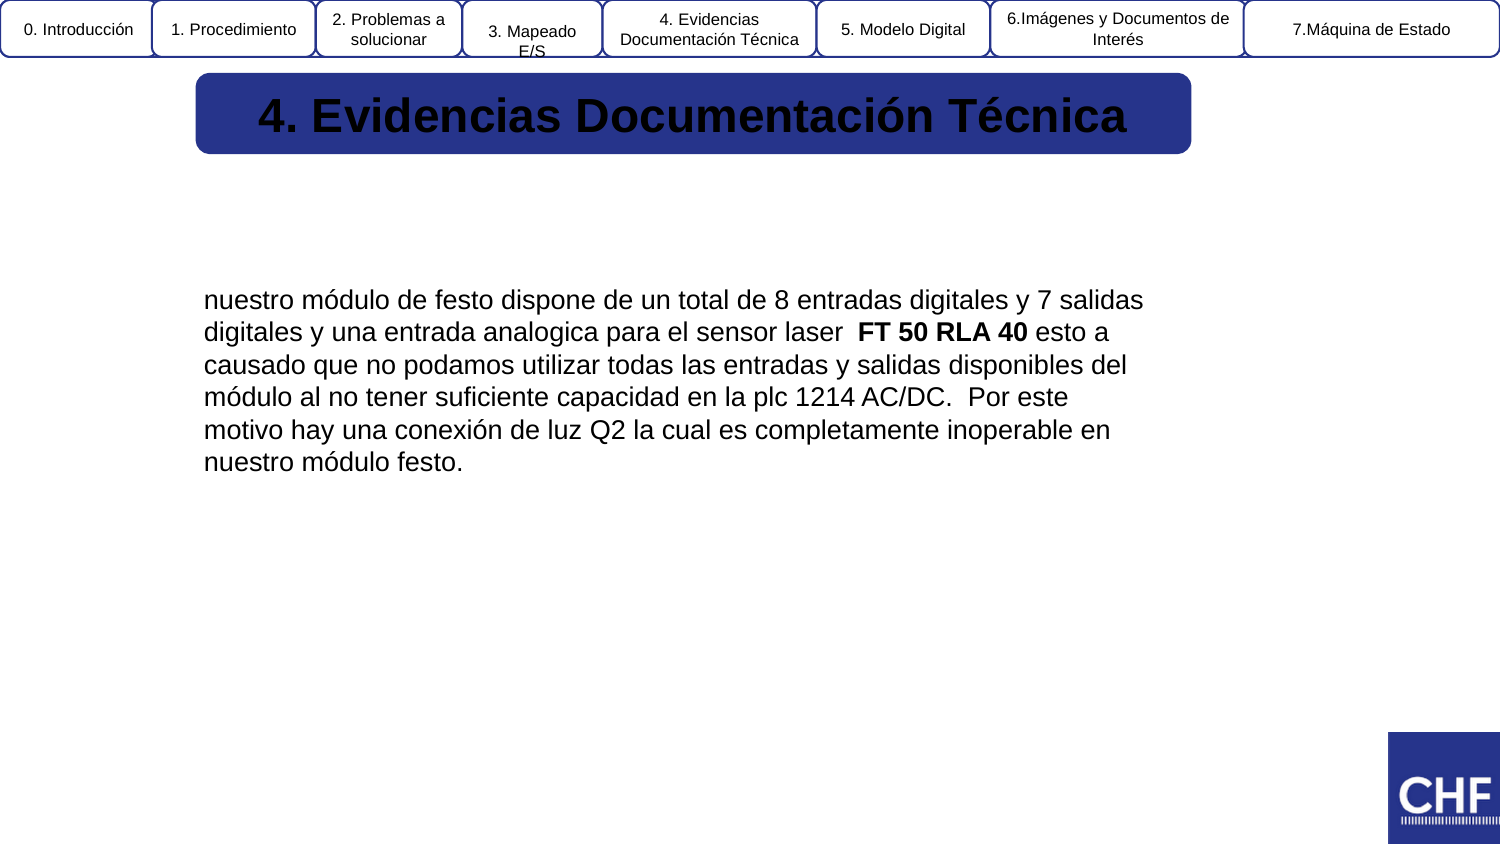

0. Introducción
0. Introducción
1. Procedimiento
1. Procedimiento
2. Problemas a solucionar
2. Problemas a solucionar

3. Mapeado E/S

3. Mapeado E/S

4. Evidencias Documentación Técnica
4. Evidencias Documentación Técnica
5. Modelo Digital
5. Modelo Digital
7.Máquina de Estado
9
6.Imágenes y Documentos de Interés
6.Imágenes y Documentos de Interés
4. Evidencias Documentación Técnica

nuestro módulo de festo dispone de un total de 8 entradas digitales y 7 salidas digitales y una entrada analogica para el sensor laser  FT 50 RLA 40 esto a causado que no podamos utilizar todas las entradas y salidas disponibles del módulo al no tener suficiente capacidad en la plc 1214 AC/DC.  Por este motivo hay una conexión de luz Q2 la cual es completamente inoperable en nuestro módulo festo.